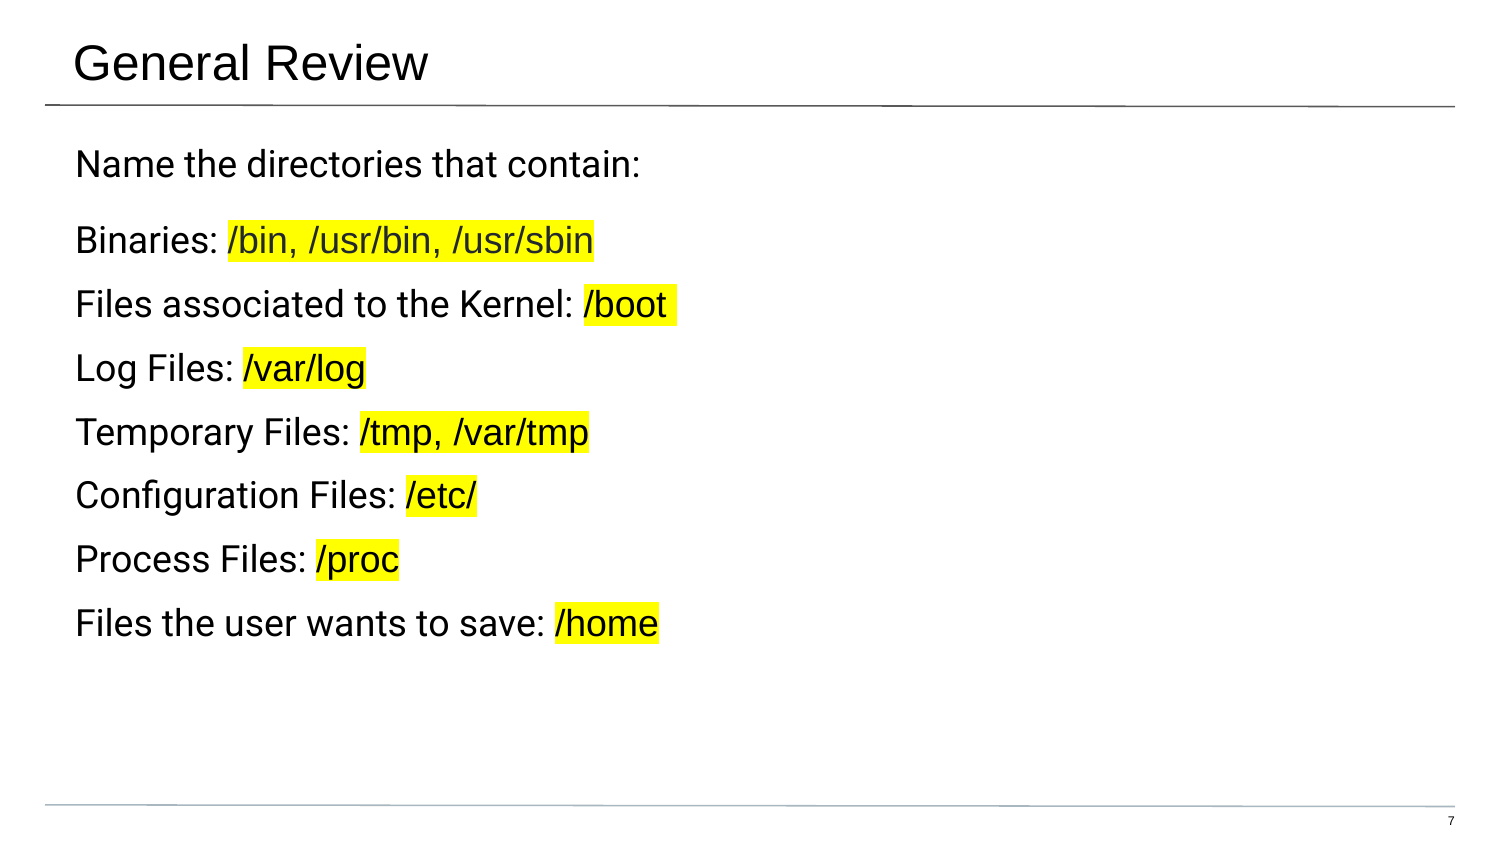

# General Review
Name the directories that contain:
Binaries: /bin, /usr/bin, /usr/sbin
Files associated to the Kernel: /boot
Log Files: /var/log
Temporary Files: /tmp, /var/tmp
Configuration Files: /etc/
Process Files: /proc
Files the user wants to save: /home

7